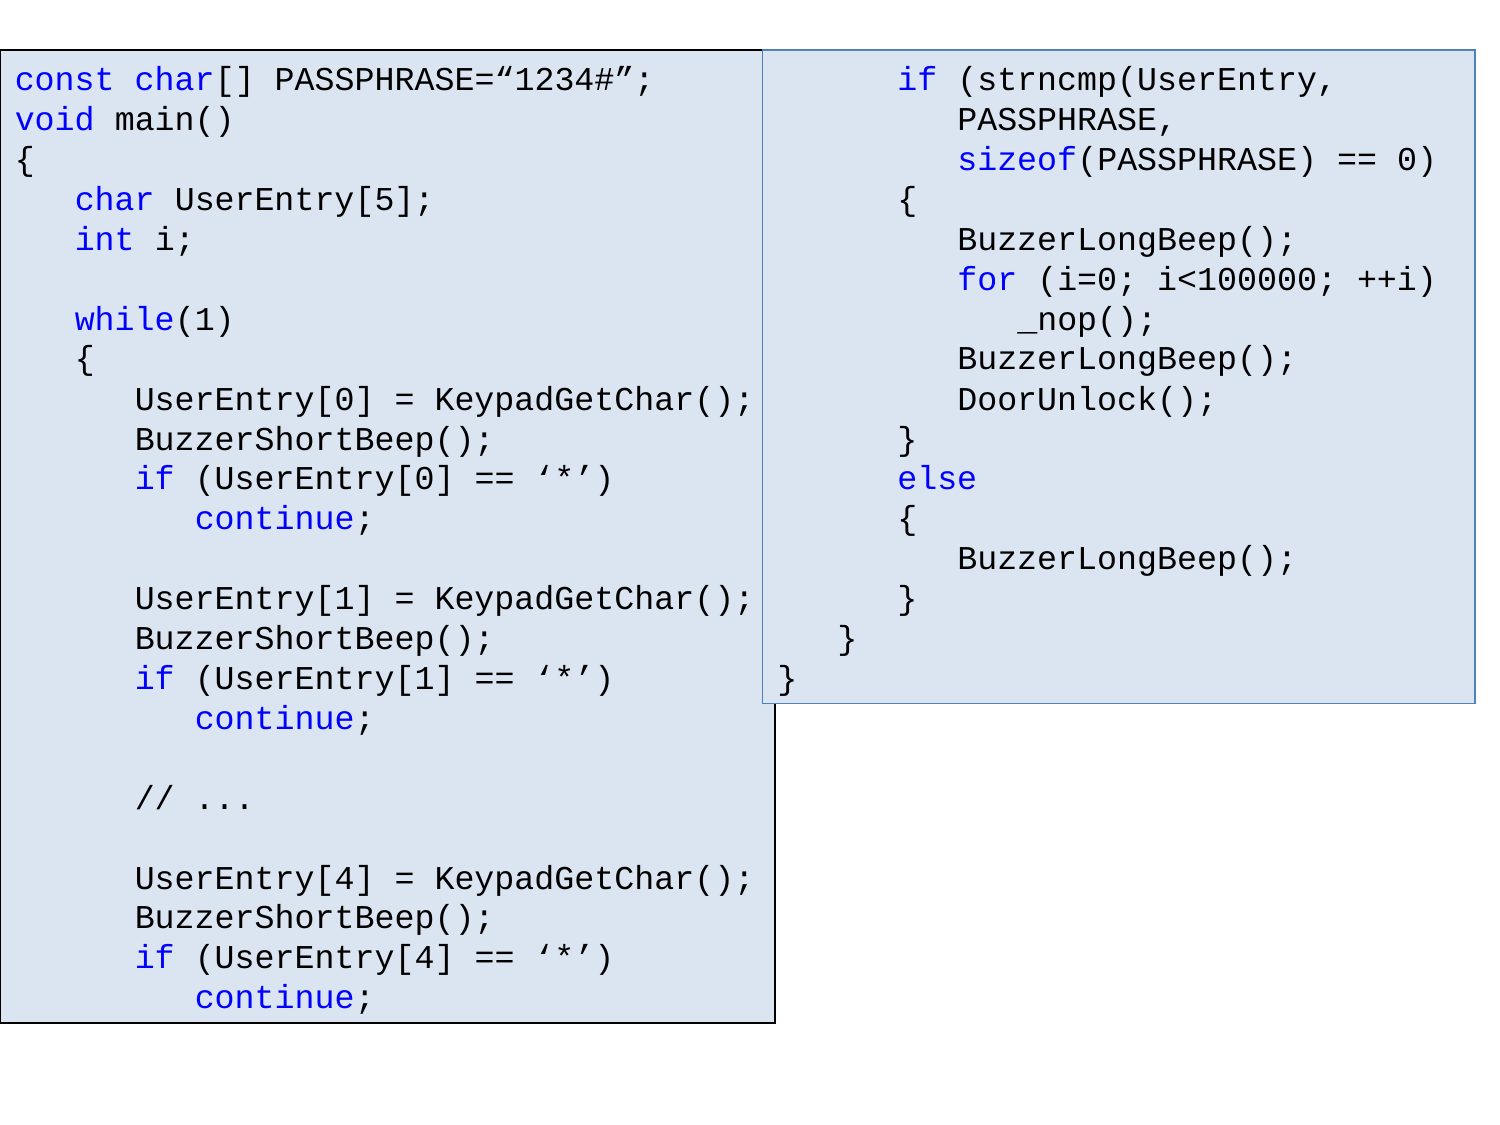

#
const char[] PASSPHRASE=“1234#”;
void main()
{
   char UserEntry[5];
   int i;

   while(1)
   {
      UserEntry[0] = KeypadGetChar();
      BuzzerShortBeep();
      if (UserEntry[0] == ‘*’)
         continue;

      UserEntry[1] = KeypadGetChar();
      BuzzerShortBeep();
      if (UserEntry[1] == ‘*’)
         continue;

      // ...

      UserEntry[4] = KeypadGetChar();
      BuzzerShortBeep();
      if (UserEntry[4] == ‘*’)
         continue;
      if (strncmp(UserEntry,
         PASSPHRASE,
         sizeof(PASSPHRASE) == 0)
      {
         BuzzerLongBeep();
         for (i=0; i<100000; ++i)
            _nop();
         BuzzerLongBeep();
         DoorUnlock();
      }
      else
      {
         BuzzerLongBeep();
      }
   }
}